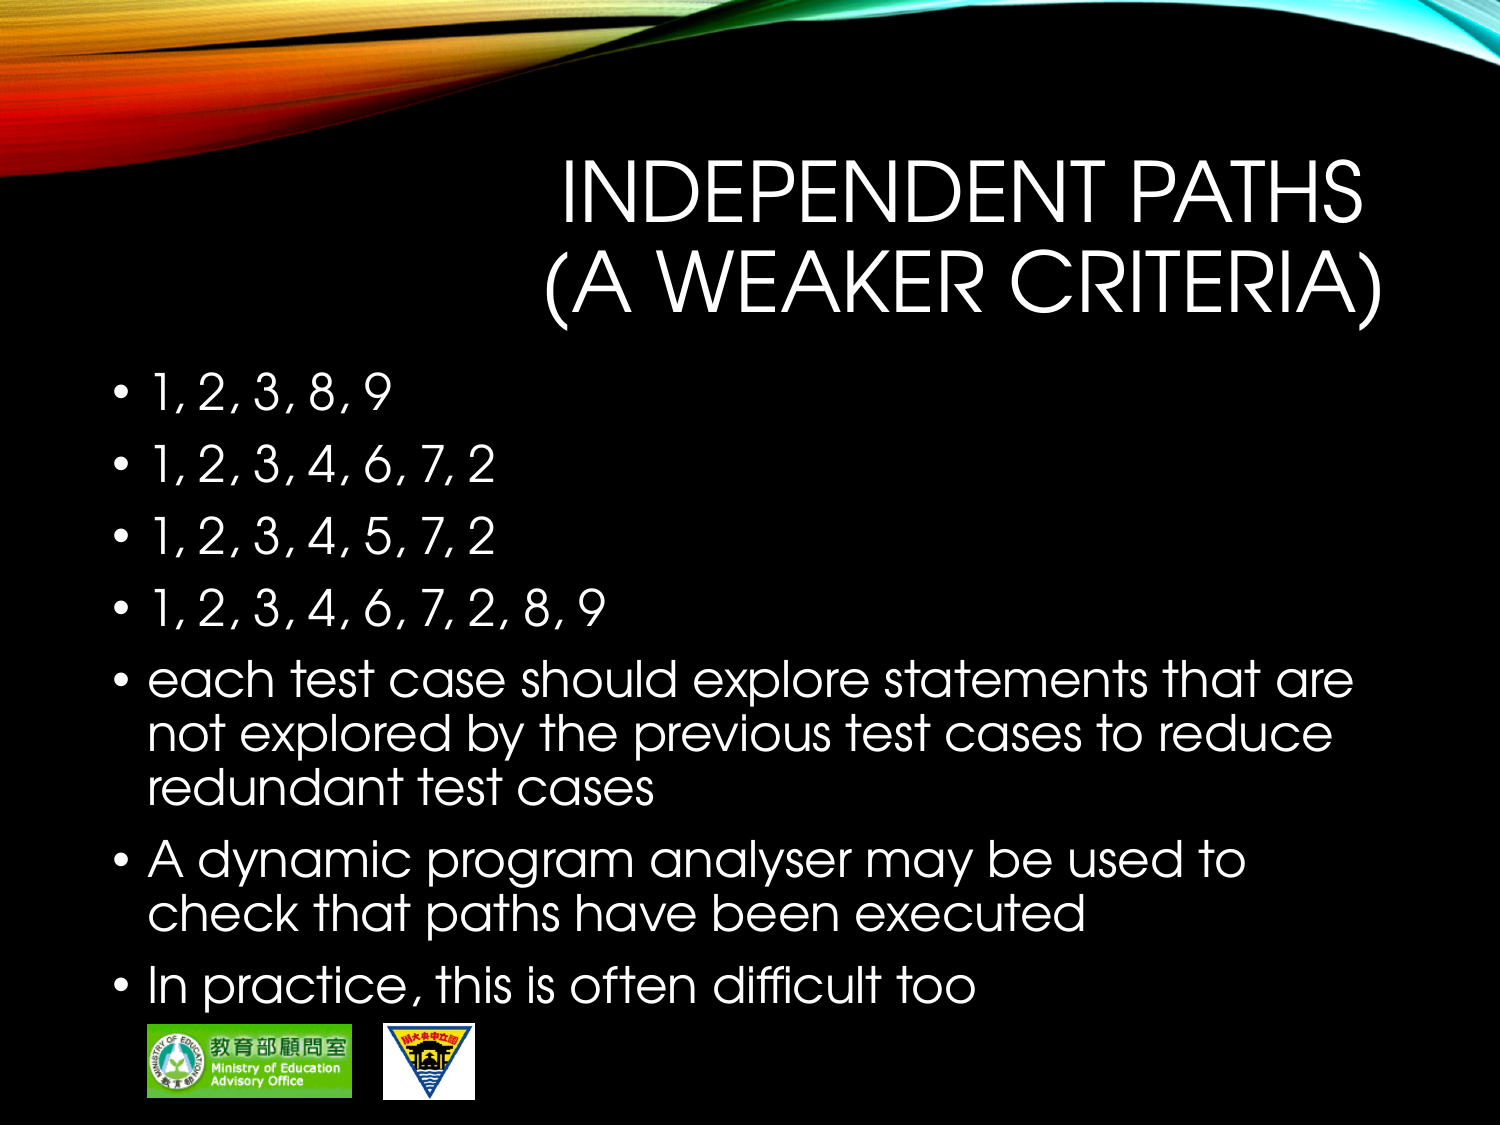

# Independent paths (a weaker criteria)
1, 2, 3, 8, 9
1, 2, 3, 4, 6, 7, 2
1, 2, 3, 4, 5, 7, 2
1, 2, 3, 4, 6, 7, 2, 8, 9
each test case should explore statements that are not explored by the previous test cases to reduce redundant test cases
A dynamic program analyser may be used to check that paths have been executed
In practice, this is often difficult too